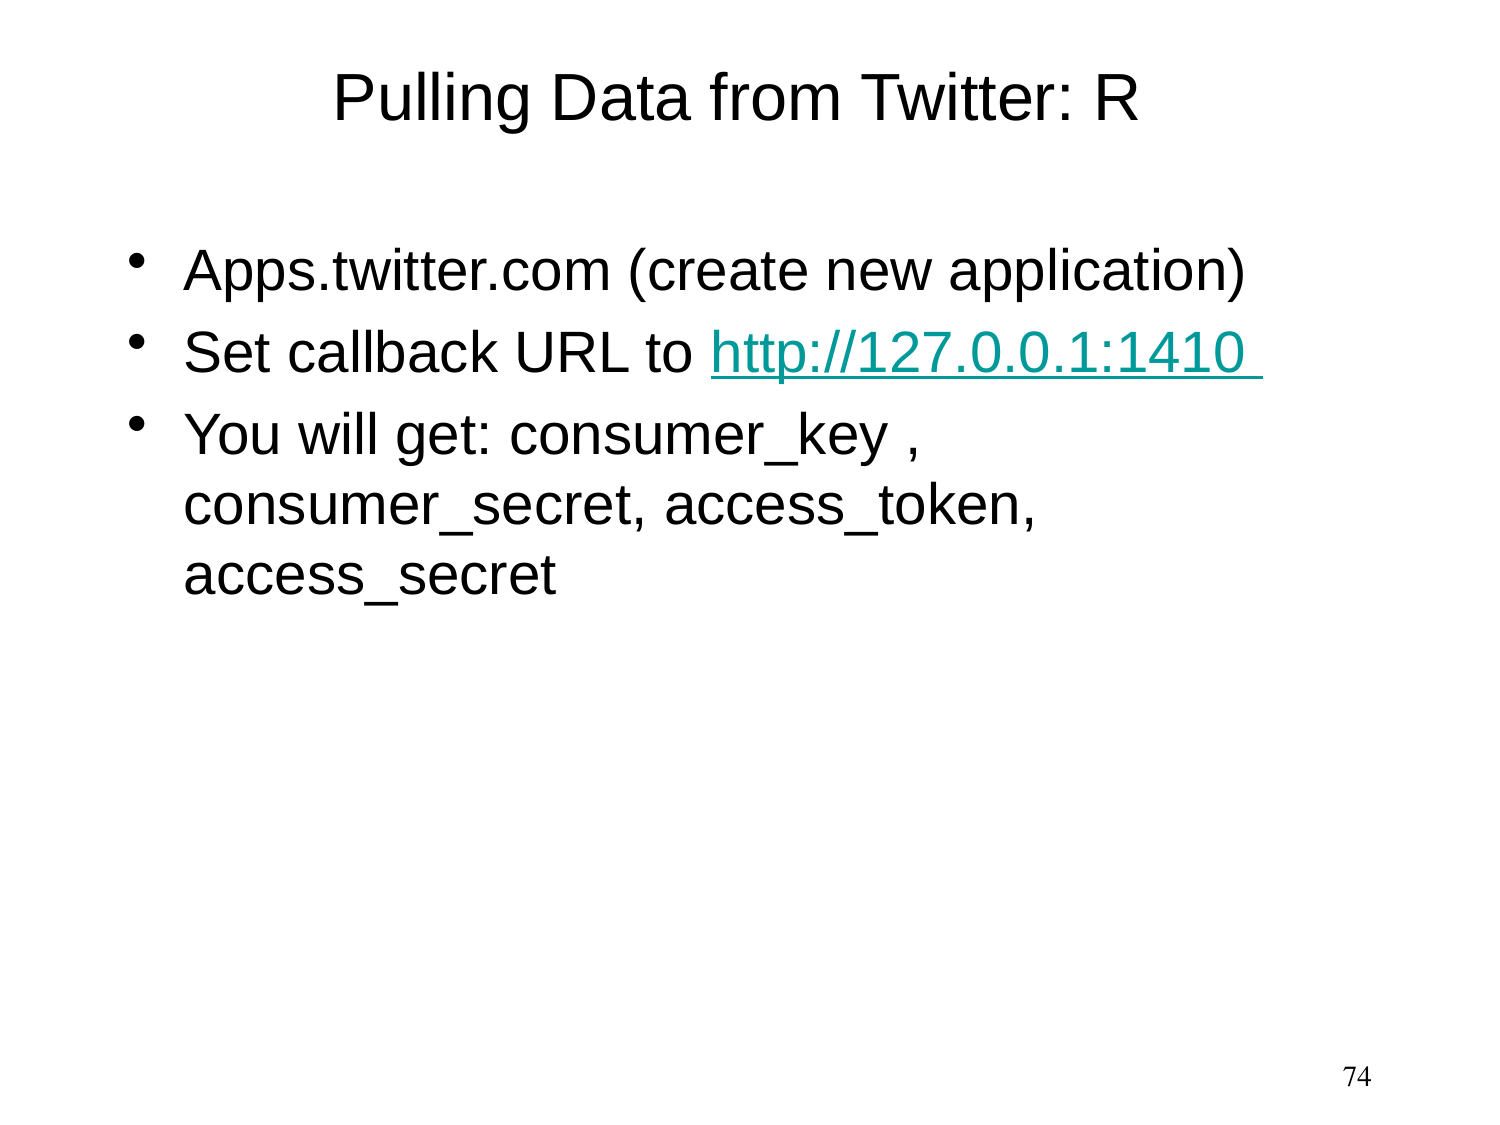

# Pulling Data from Twitter: R
Apps.twitter.com (create new application)
Set callback URL to http://127.0.0.1:1410
You will get: consumer_key , consumer_secret, access_token, access_secret

74